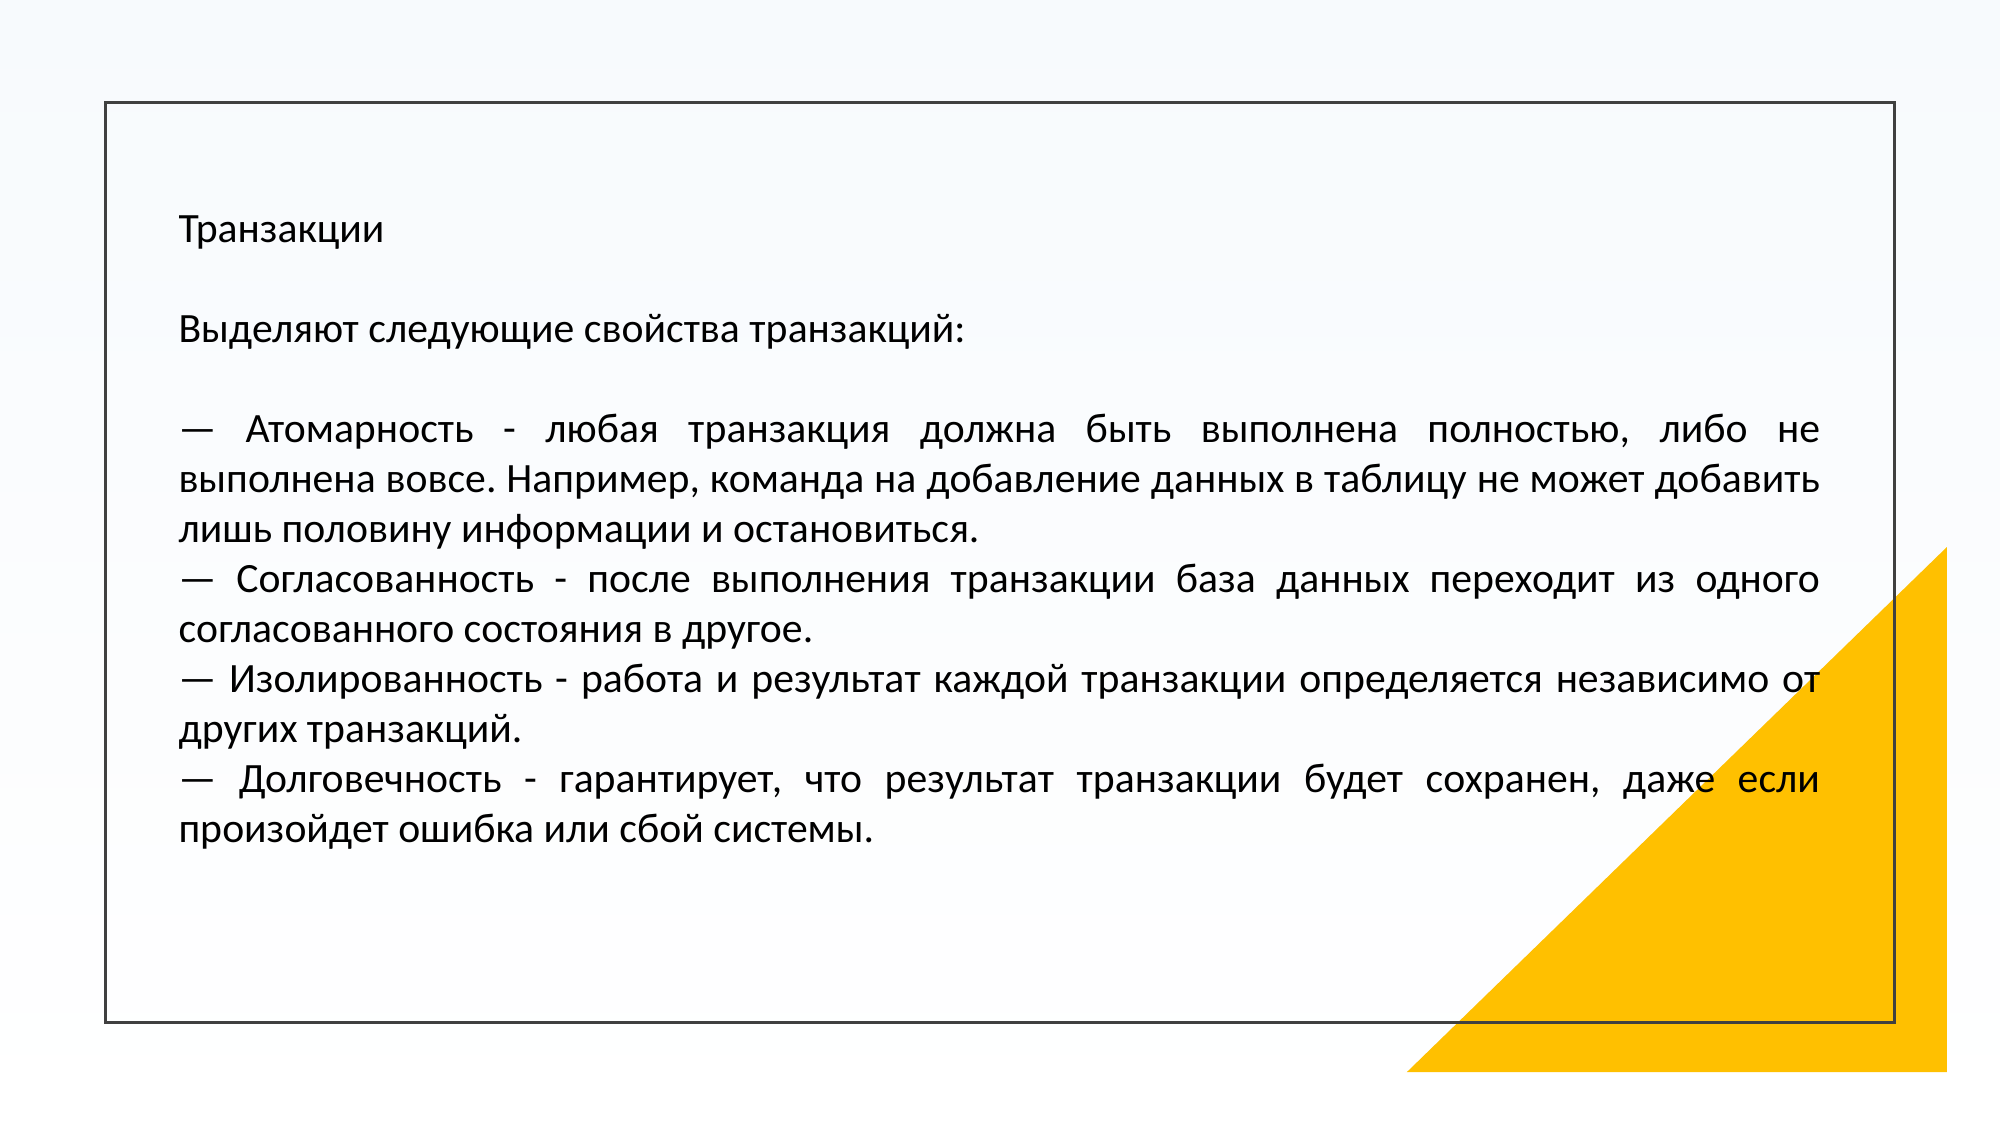

Транзакции

Выделяют следующие свойства транзакций:

— Атомарность - любая транзакция должна быть выполнена полностью, либо не выполнена вовсе. Например, команда на добавление данных в таблицу не может добавить лишь половину информации и остановиться.
— Согласованность - после выполнения транзакции база данных переходит из одного согласованного состояния в другое.
— Изолированность - работа и результат каждой транзакции определяется независимо от других транзакций.
— Долговечность - гарантирует, что результат транзакции будет сохранен, даже если произойдет ошибка или сбой системы.